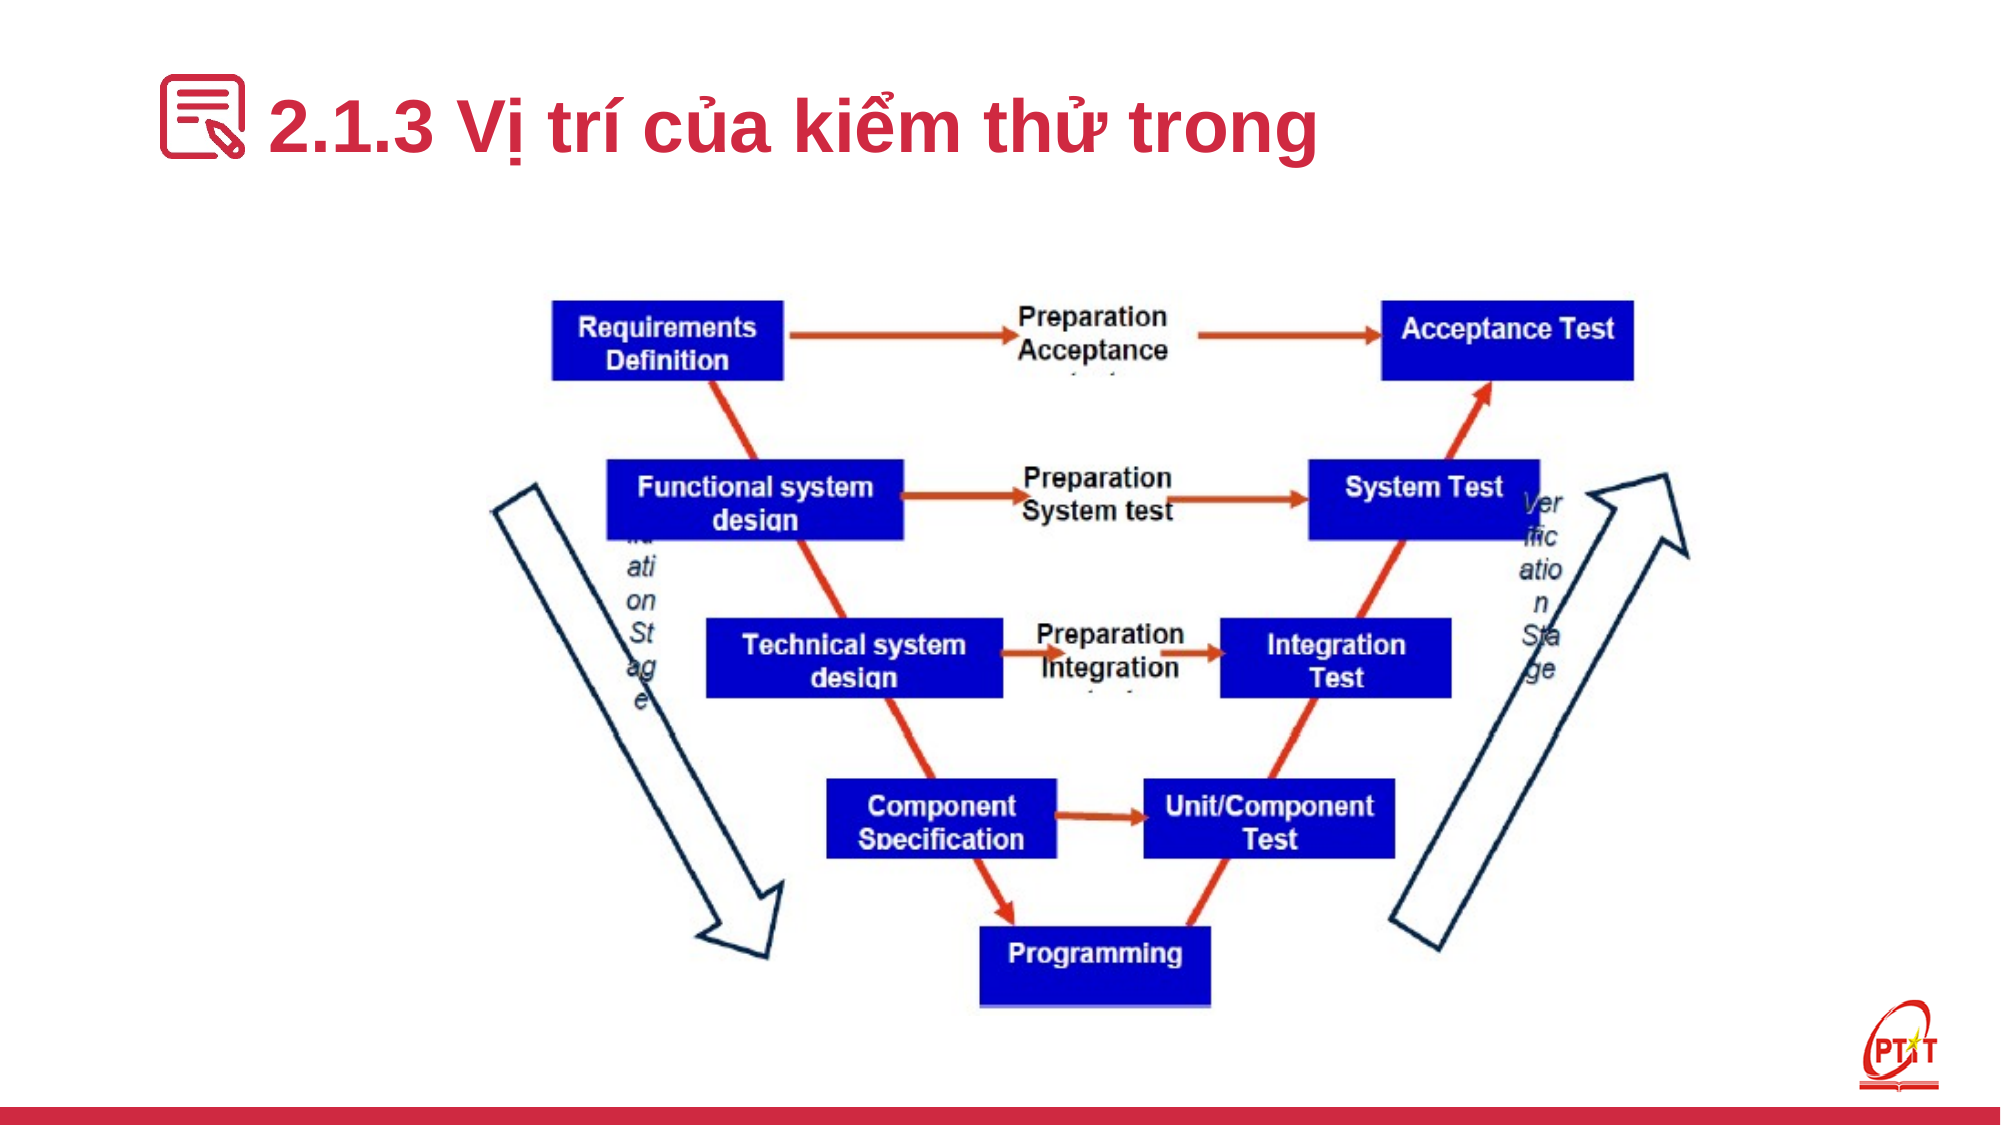

# 2.1.3 Vị trí của kiểm thử trong